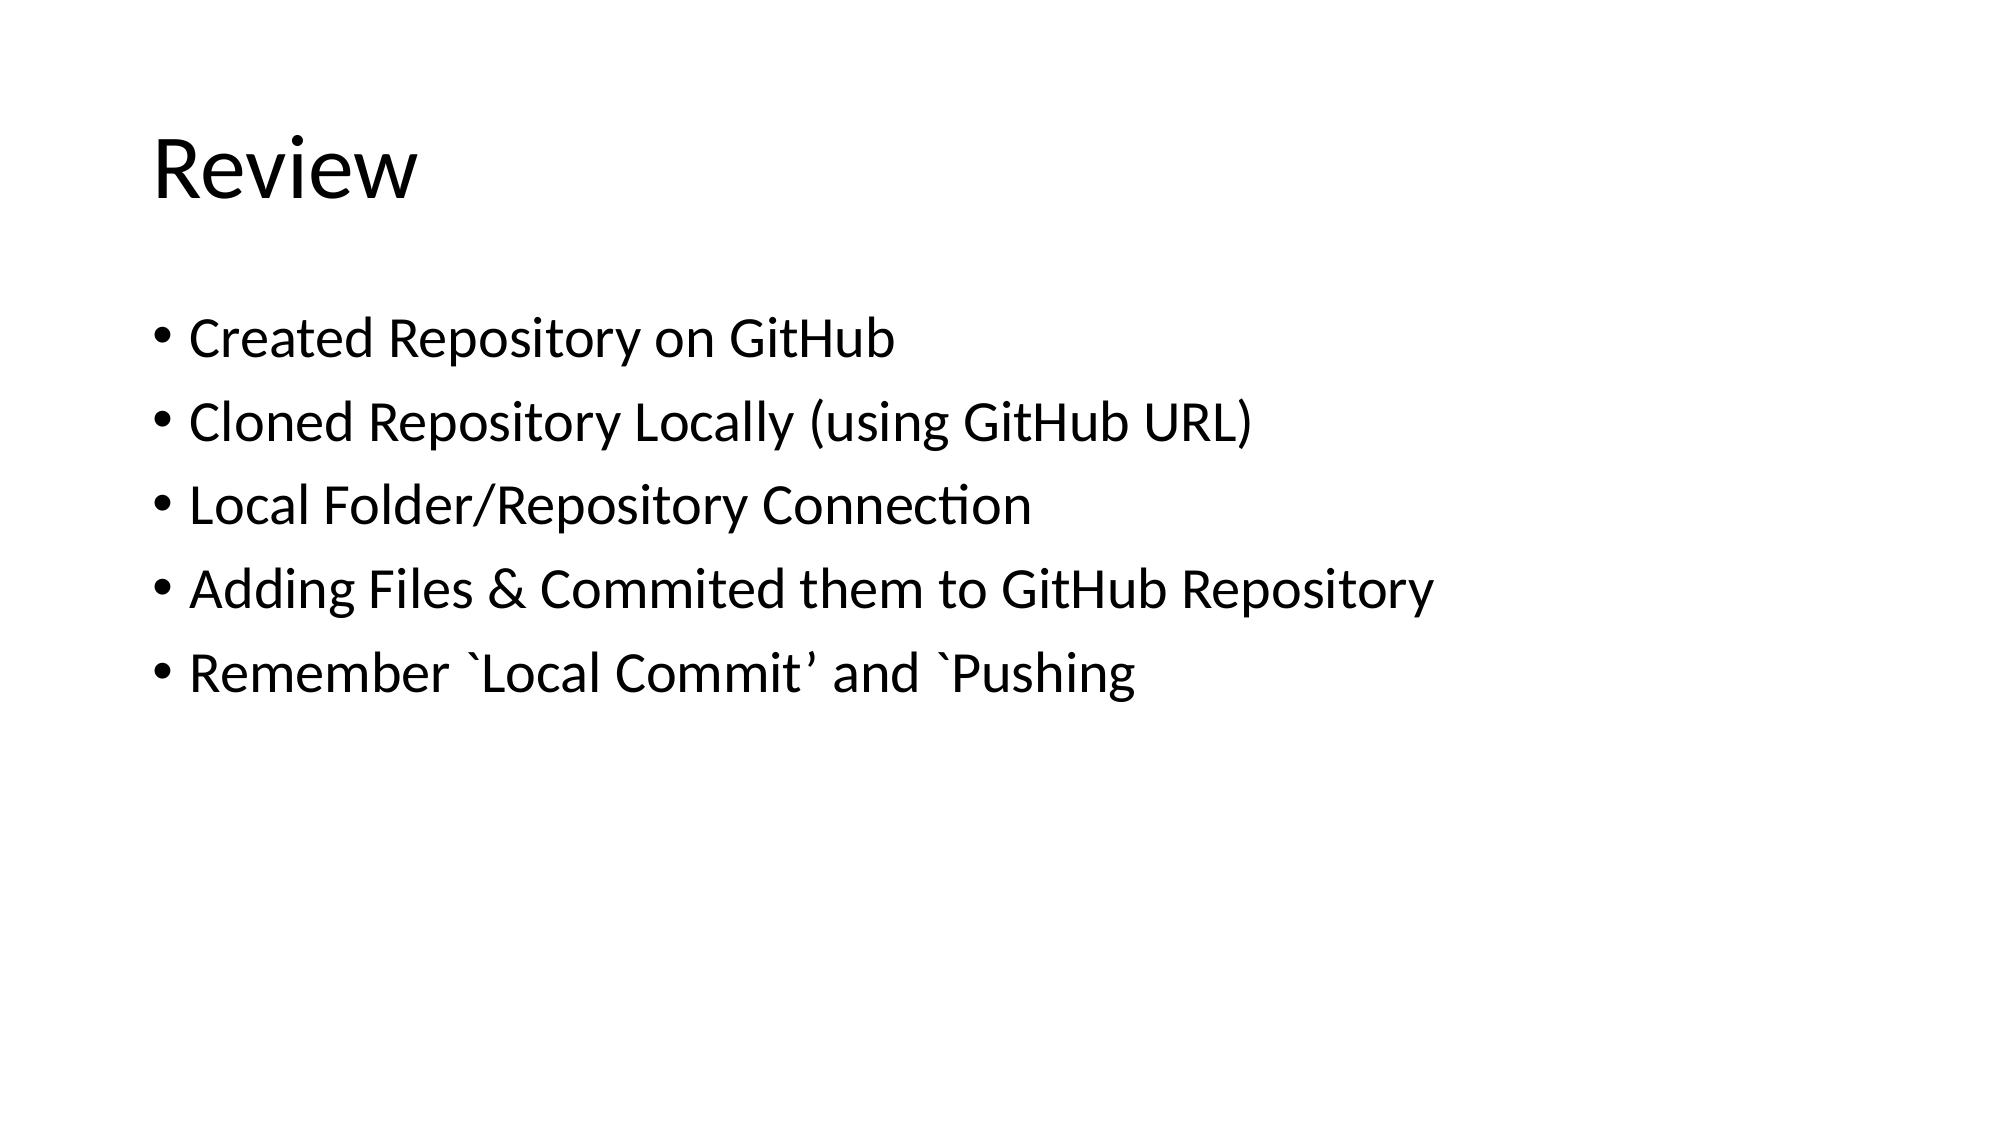

# Review
Created Repository on GitHub
Cloned Repository Locally (using GitHub URL)
Local Folder/Repository Connection
Adding Files & Commited them to GitHub Repository
Remember `Local Commit’ and `Pushing